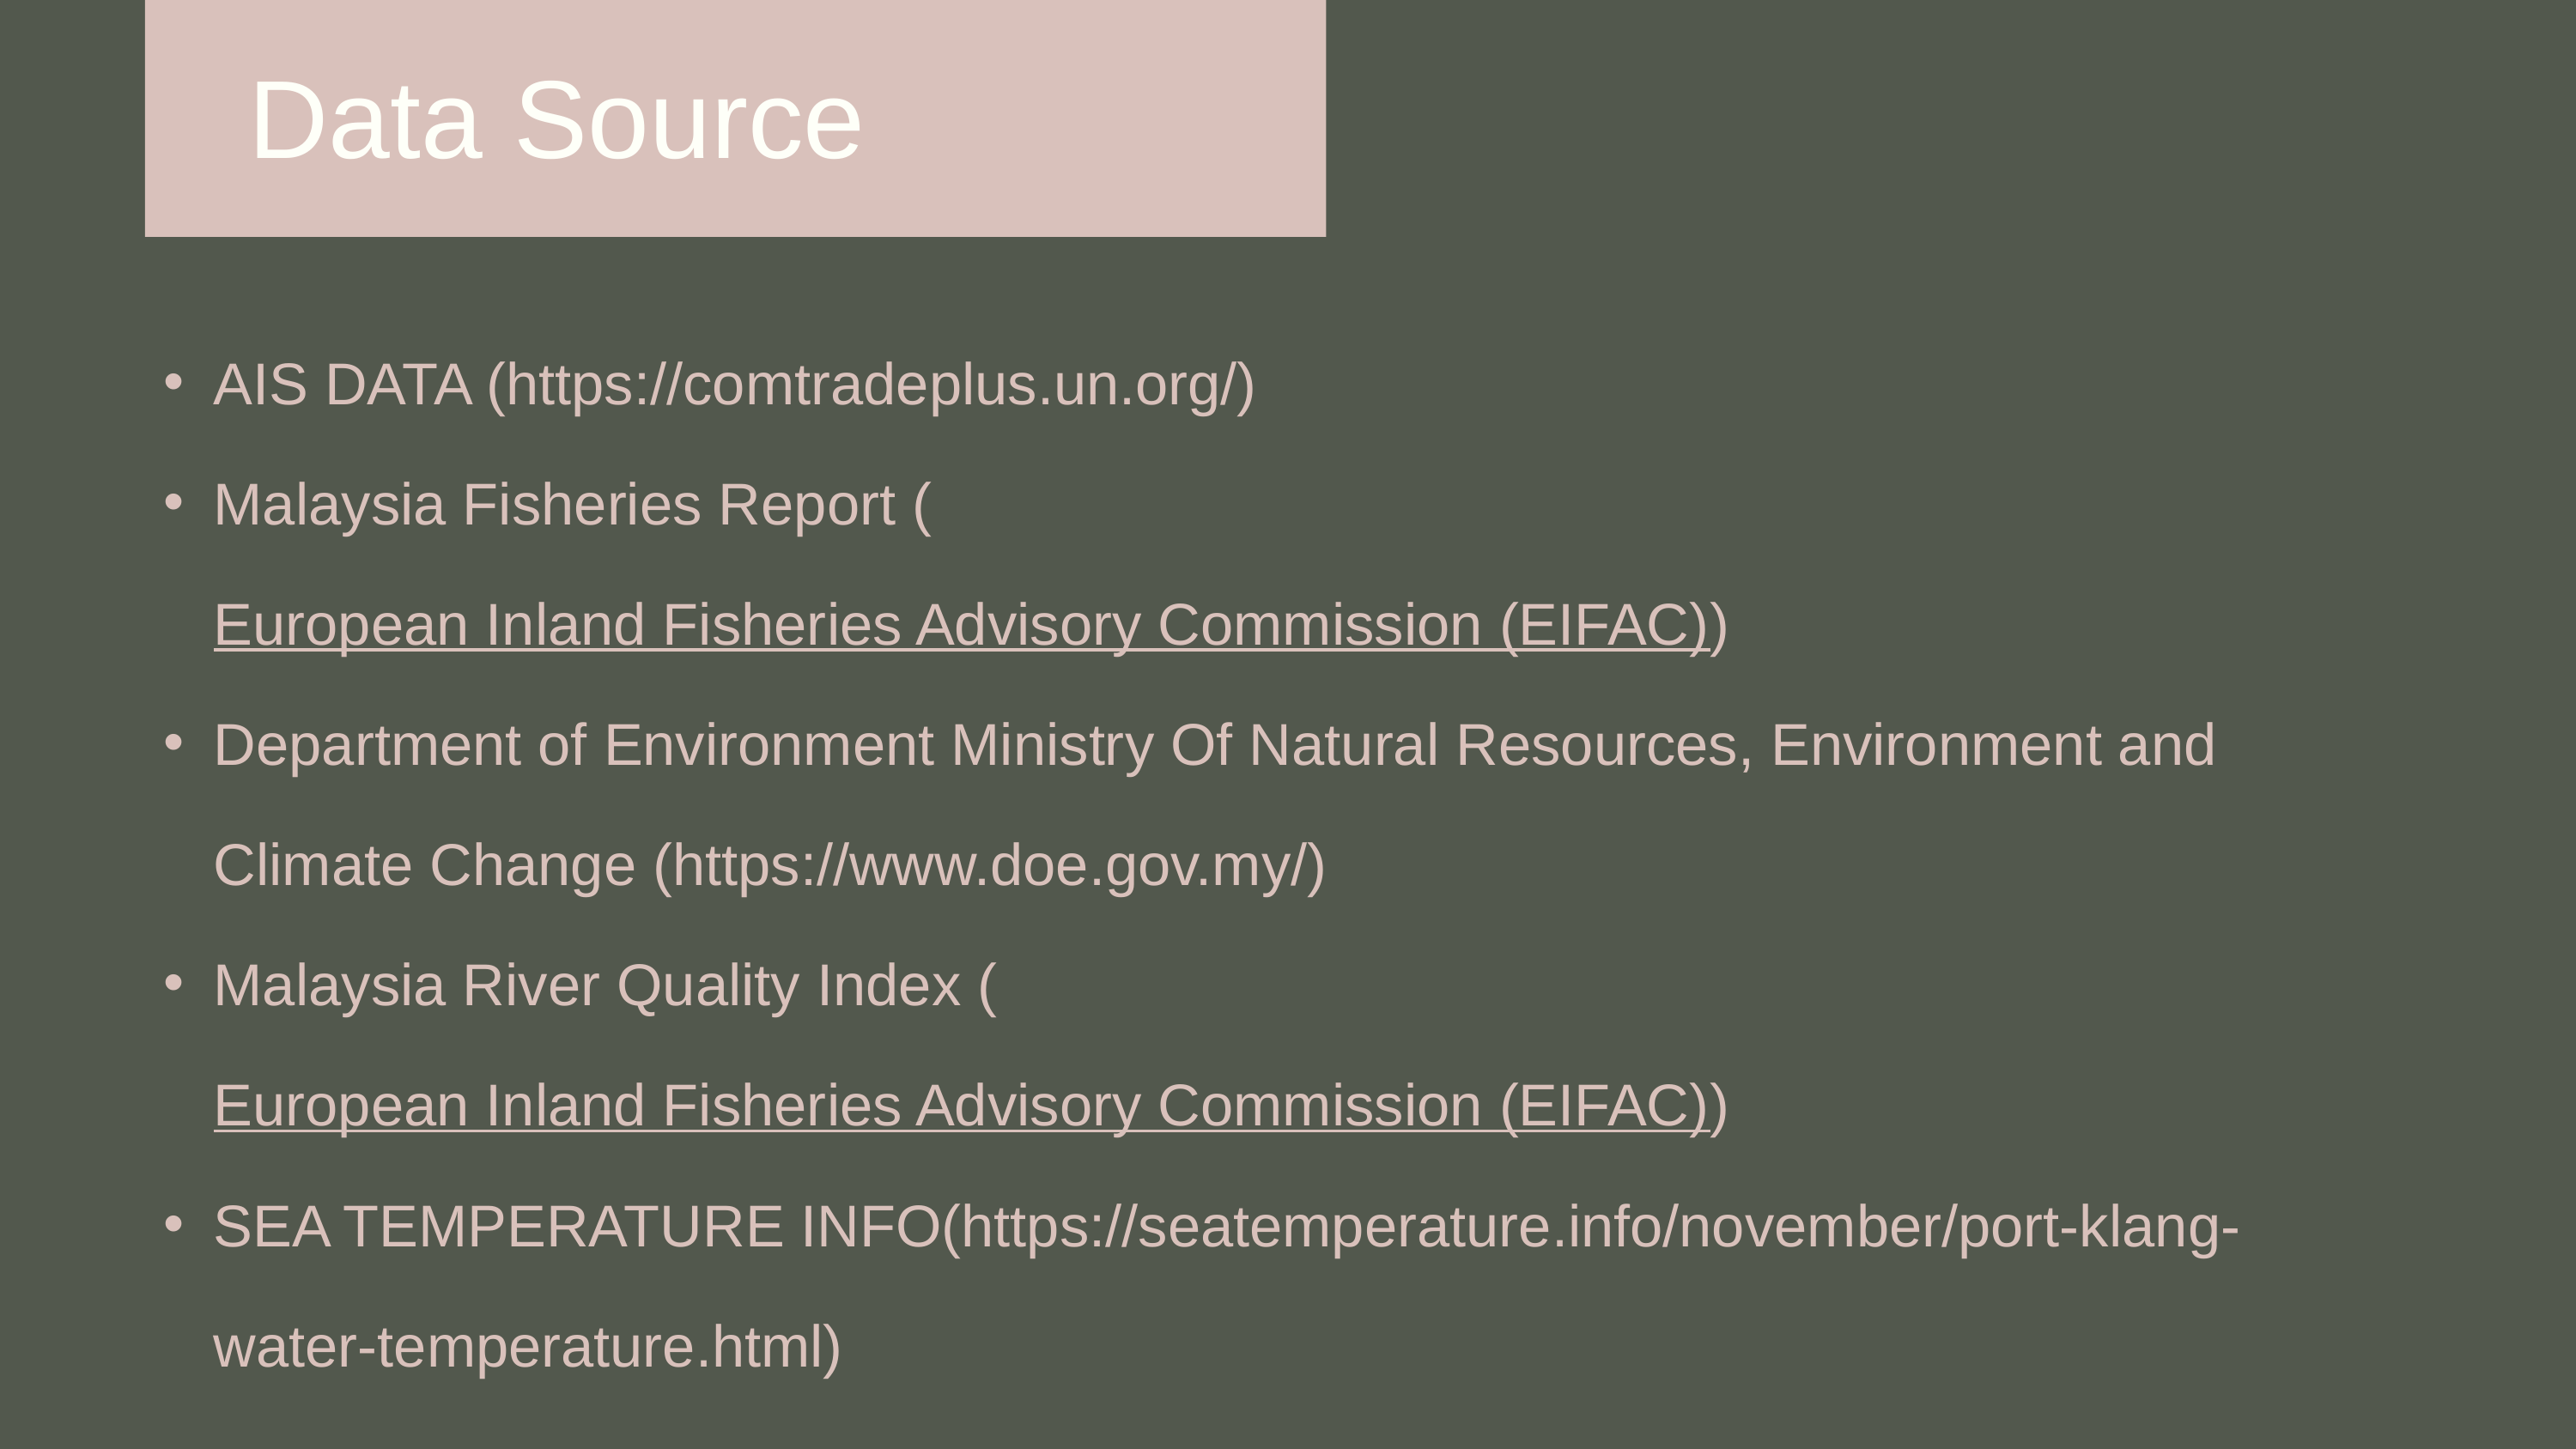

Data Source
AIS DATA (https://comtradeplus.un.org/)
Malaysia Fisheries Report (European Inland Fisheries Advisory Commission (EIFAC))
Department of Environment Ministry Of Natural Resources, Environment and Climate Change (https://www.doe.gov.my/)
Malaysia River Quality Index (European Inland Fisheries Advisory Commission (EIFAC))
SEA TEMPERATURE INFO(https://seatemperature.info/november/port-klang-water-temperature.html)

footer